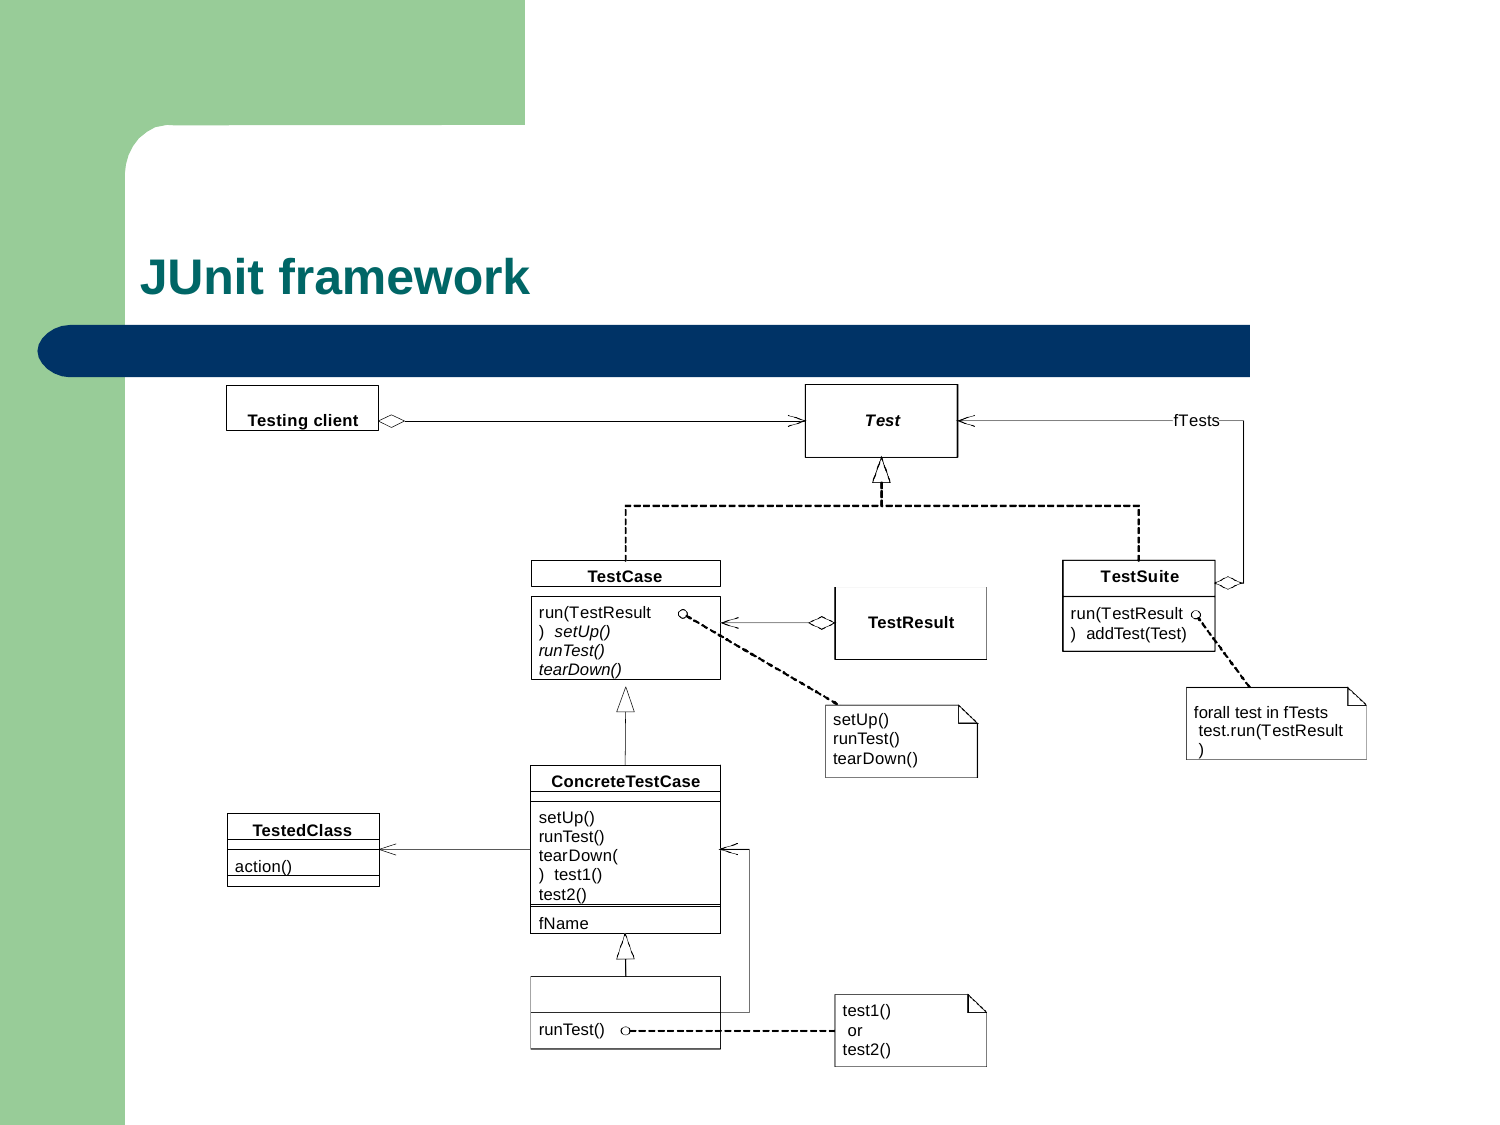

# JUnit framework

Testing client
Test
fTests
TestCase
TestSuite
run(TestResult)  setUp()  runTest()  tearDown()
run(TestResult)  addTest(Test)
TestResult
forall test in fTests  test.run(TestResult)
setUp()  runTest()  tearDown()

ConcreteTestCase

setUp()  runTest()  tearDown()  test1()  test2()

TestedClass

action()
fName
test1()  or  test2()
runTest()